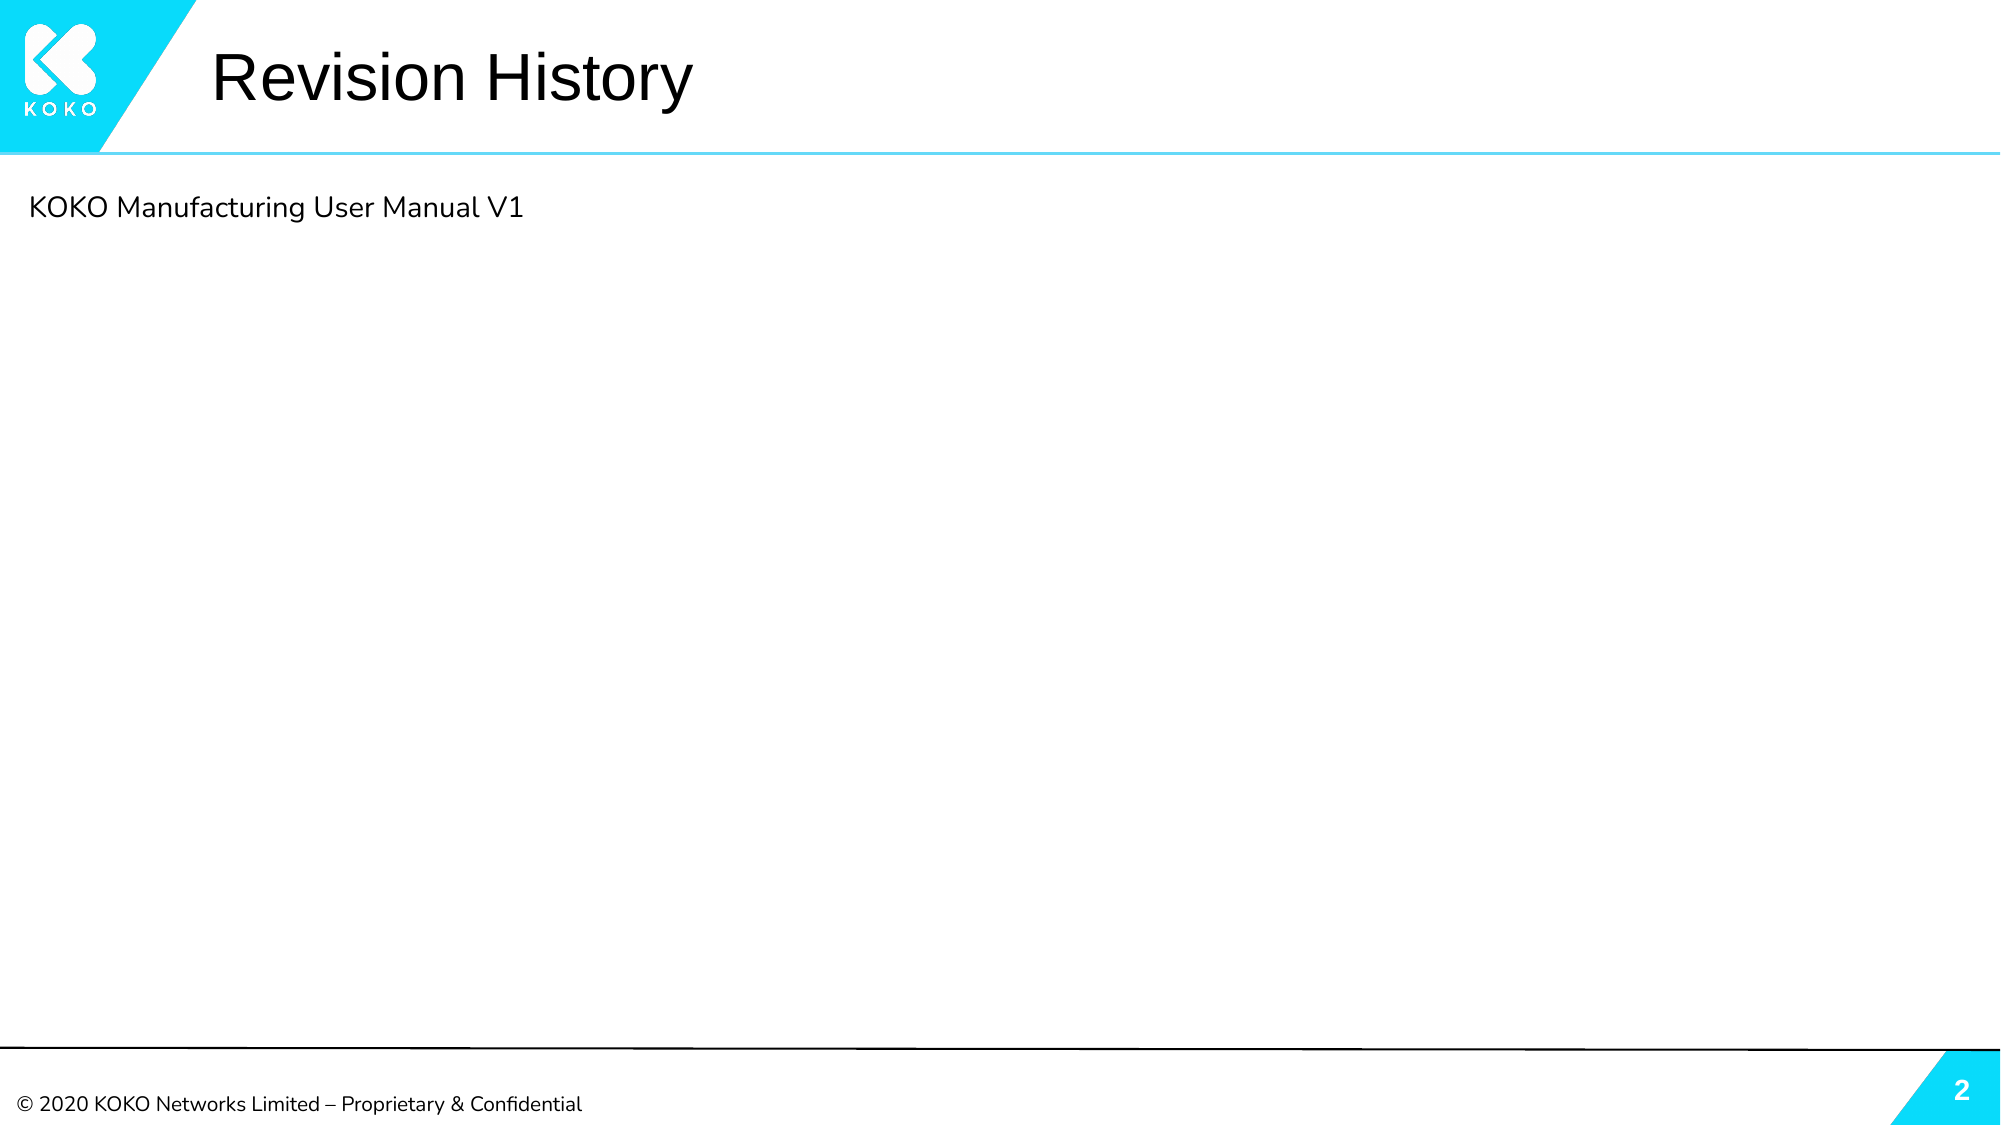

# Revision History
KOKO Manufacturing User Manual V1
2